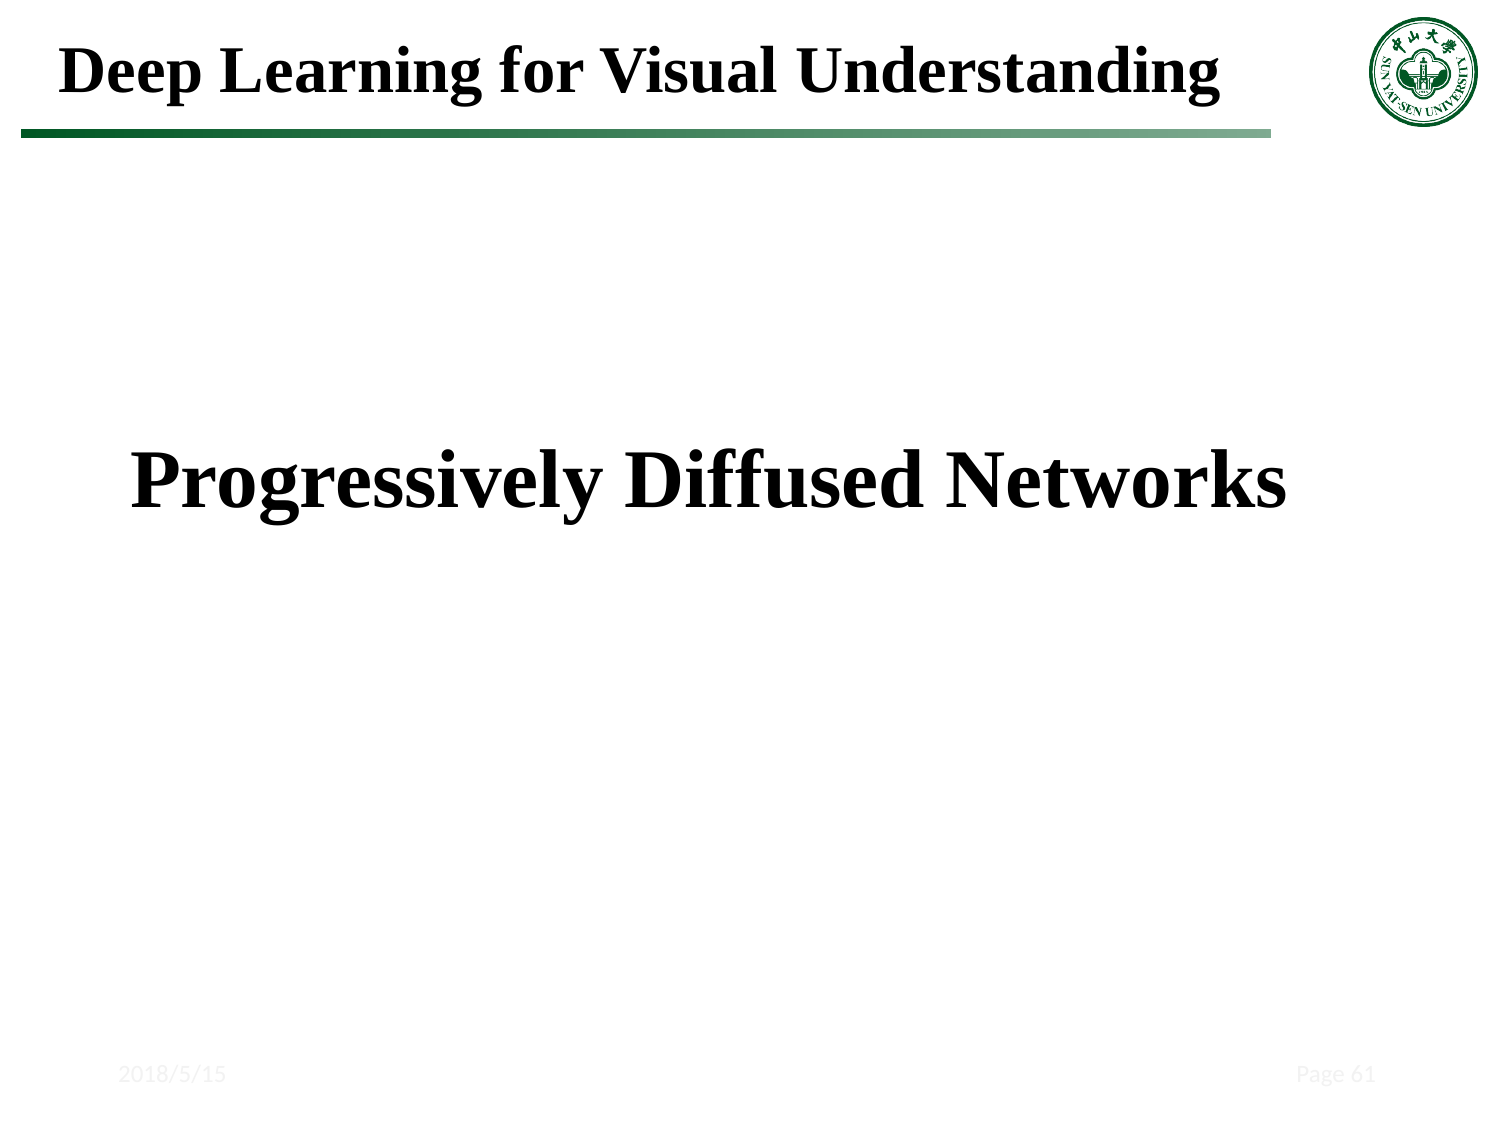

Deep Learning for Visual Understanding
Progressively Diffused Networks
2018/5/15
Page 61